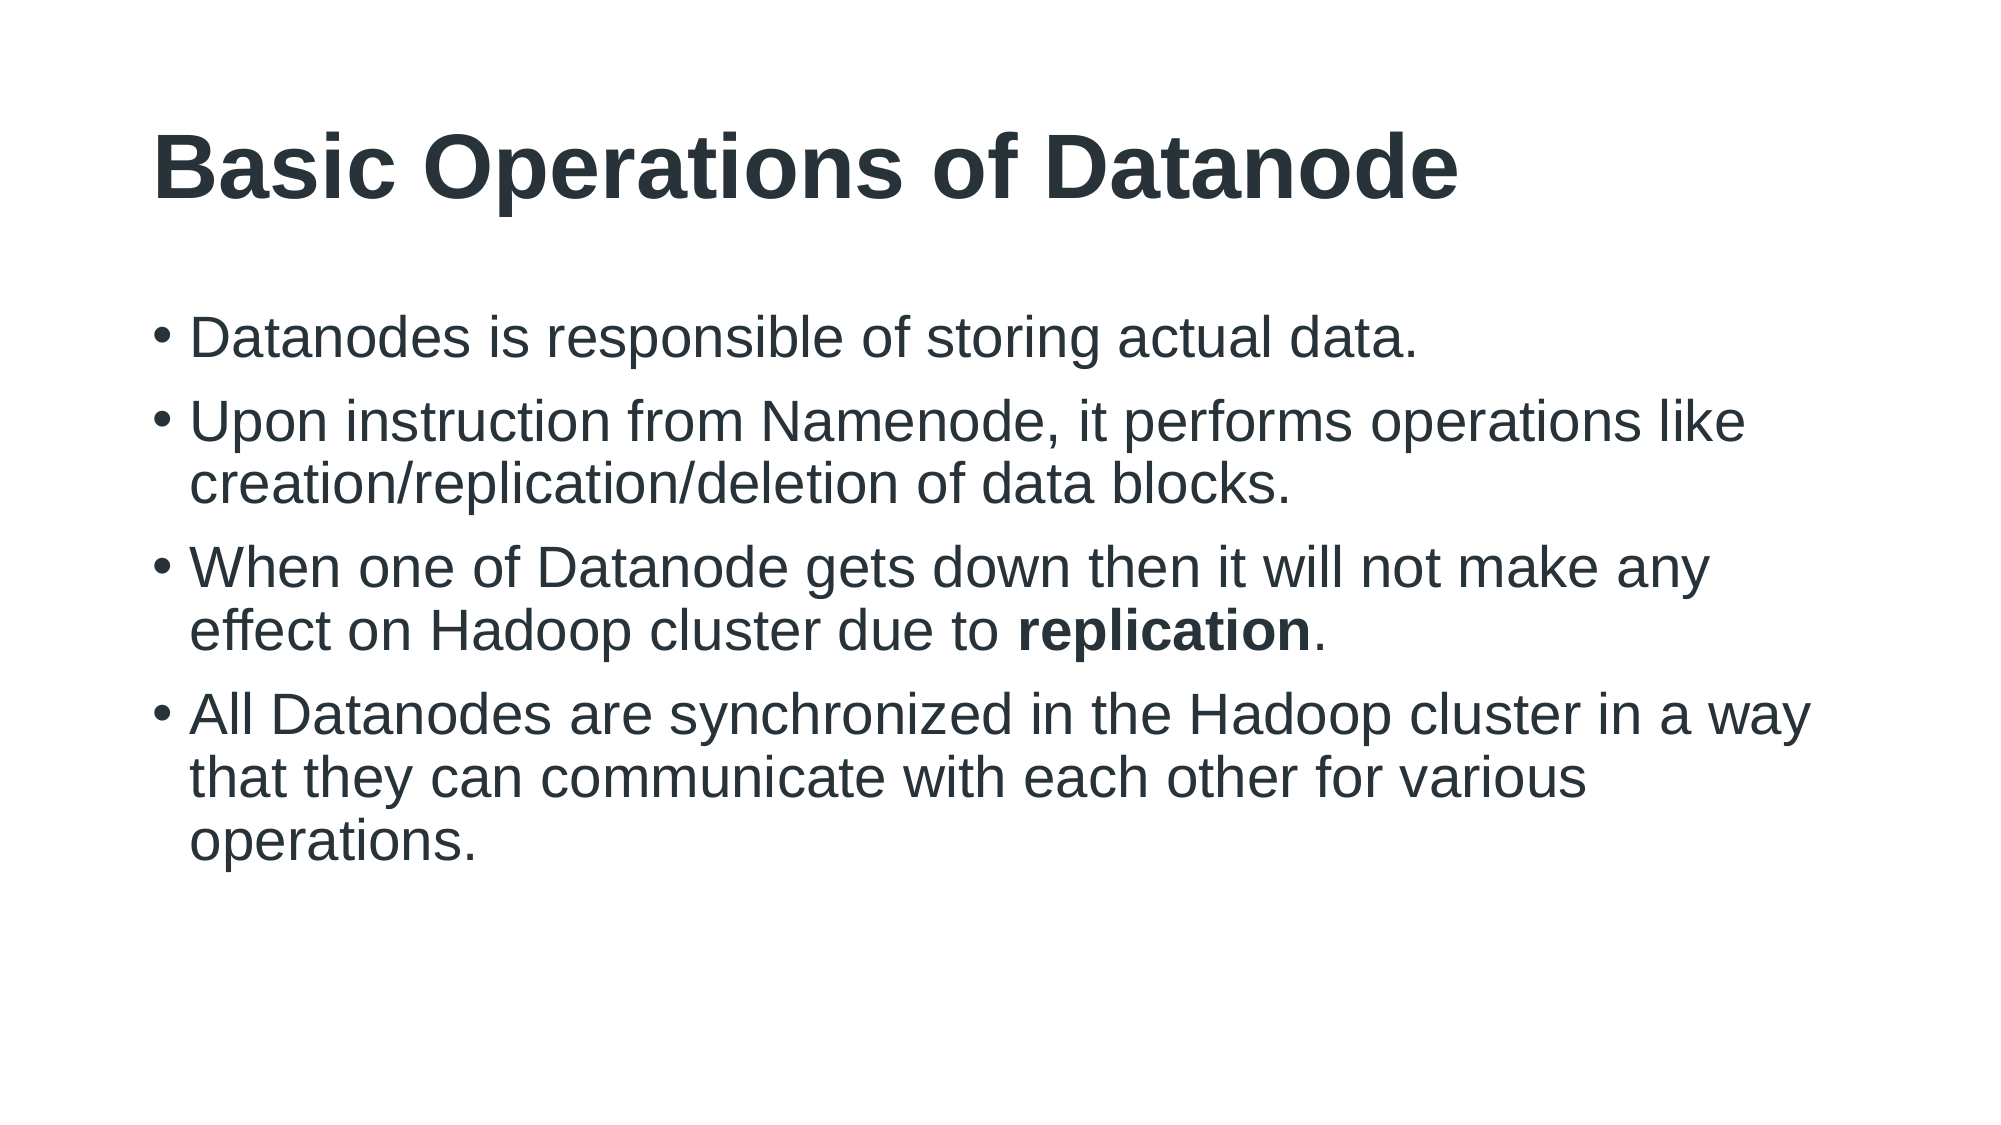

# Basic Operations of Datanode
Datanodes is responsible of storing actual data.
Upon instruction from Namenode, it performs operations like creation/replication/deletion of data blocks.
When one of Datanode gets down then it will not make any effect on Hadoop cluster due to replication.
All Datanodes are synchronized in the Hadoop cluster in a way that they can communicate with each other for various operations.